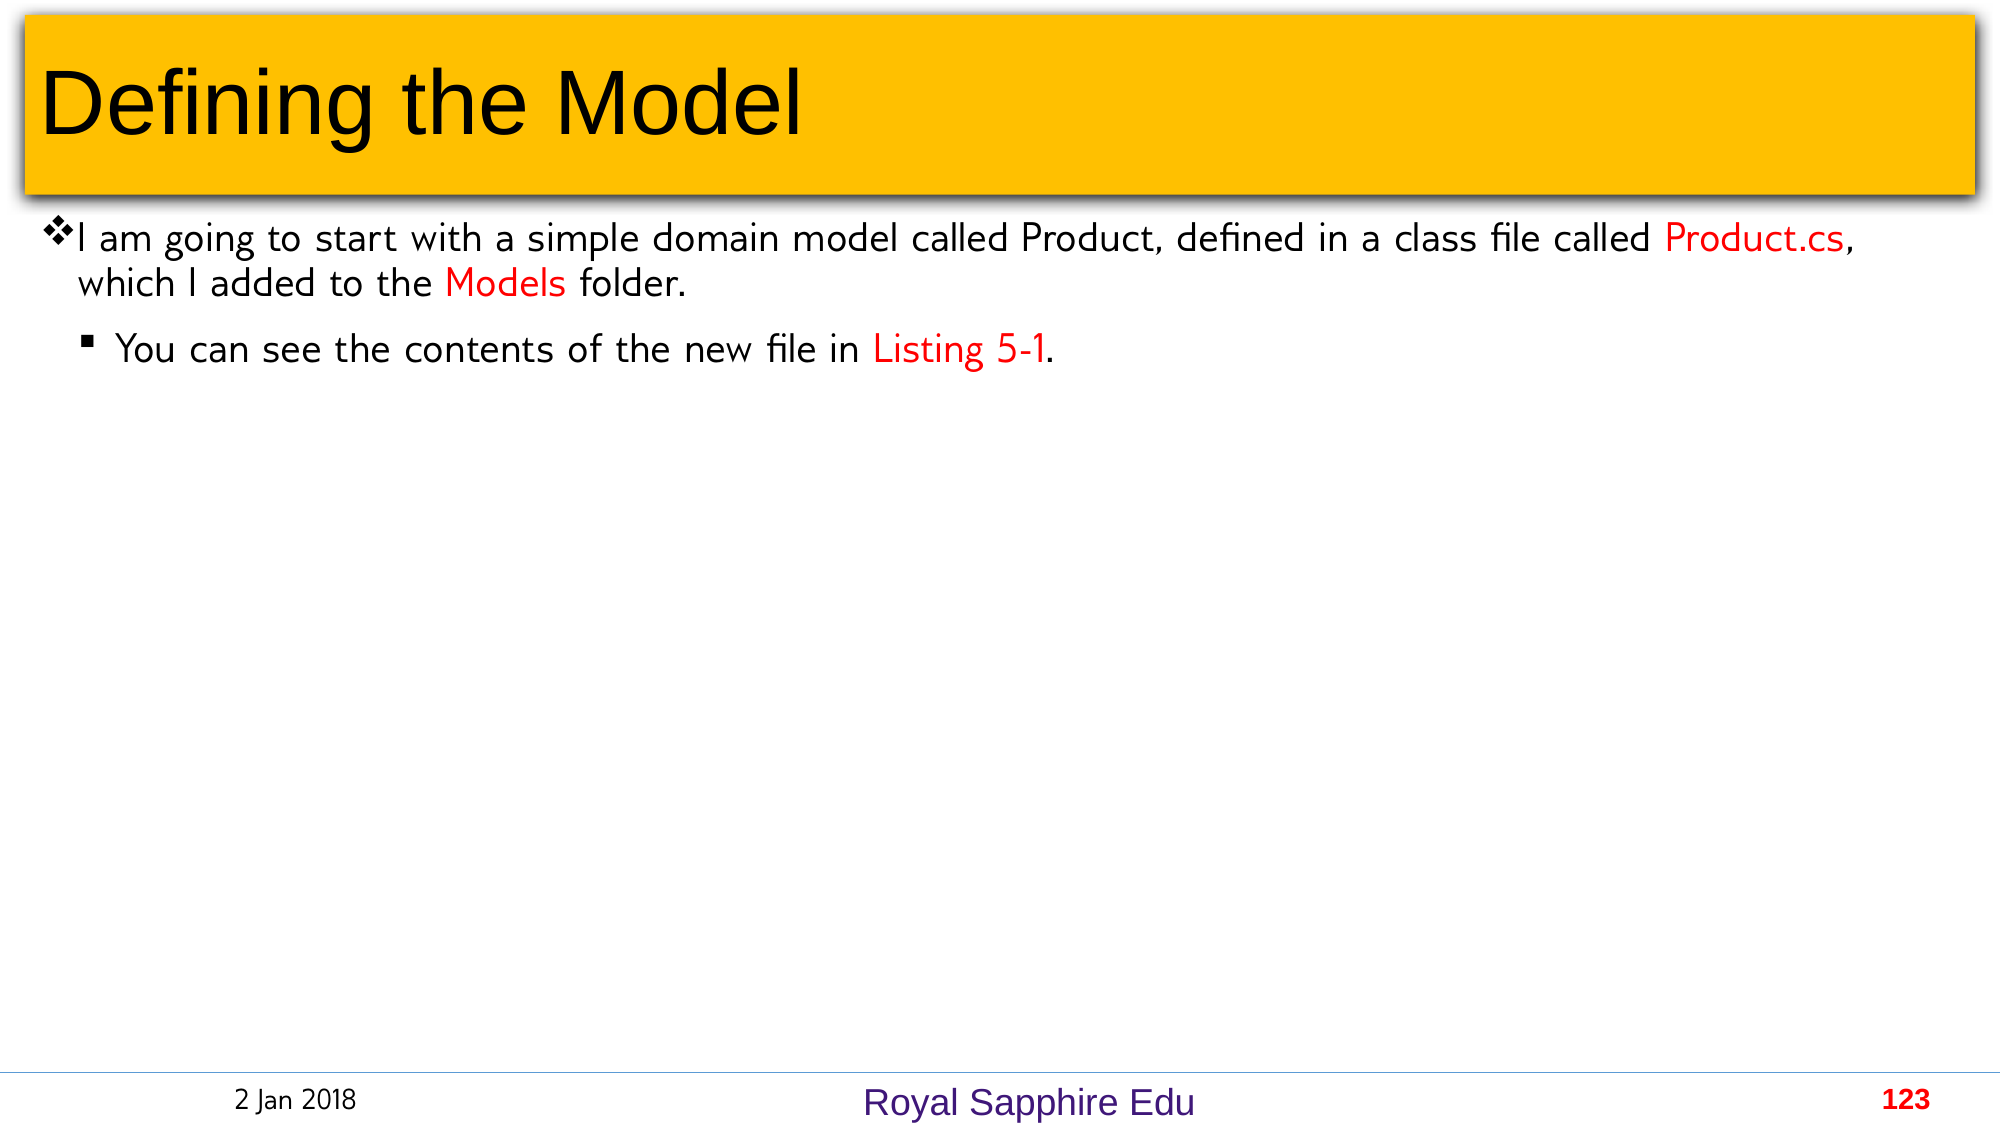

# Defining the Model
I am going to start with a simple domain model called Product, defined in a class file called Product.cs, which I added to the Models folder.
You can see the contents of the new file in Listing 5-1.
2 Jan 2018
123